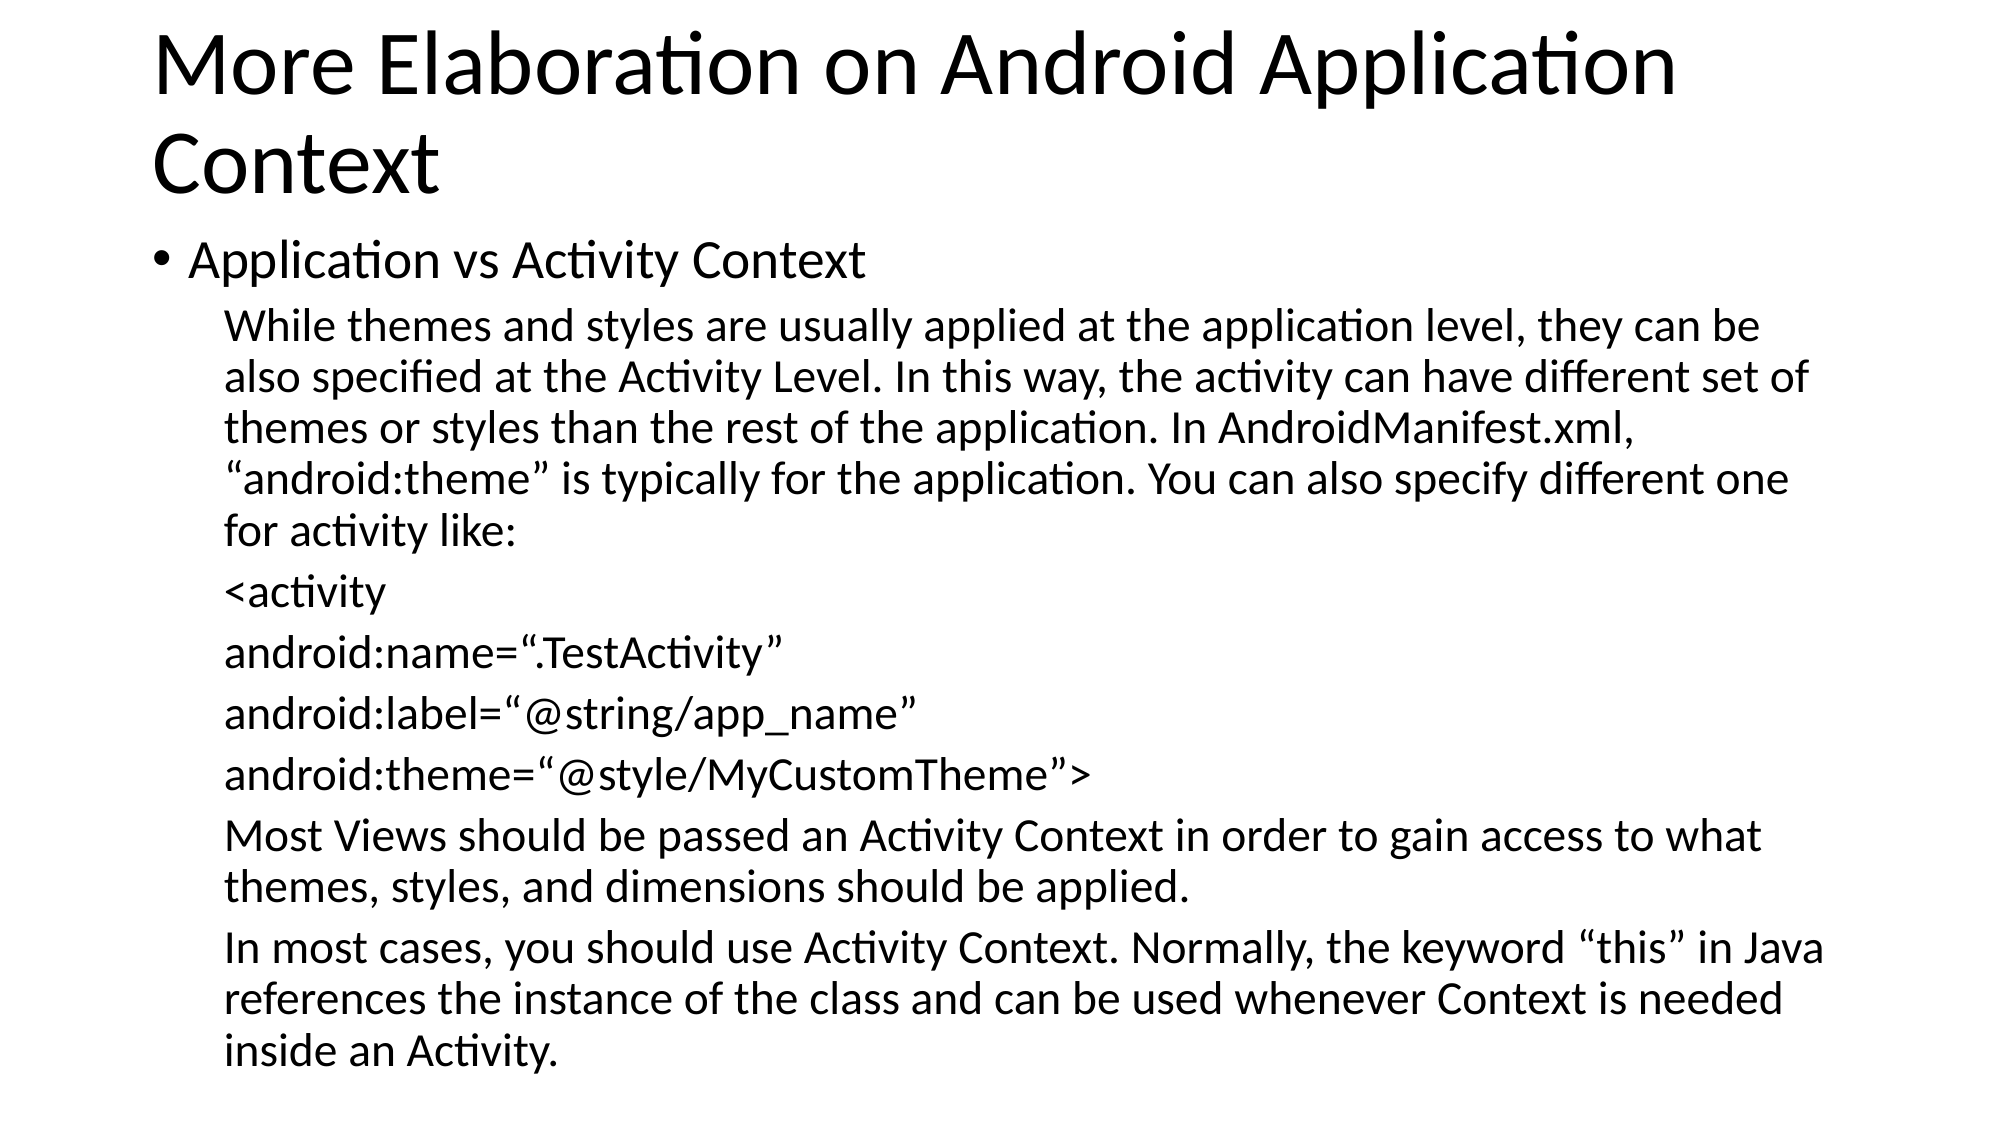

# More Elaboration on Android Application Context
Application vs Activity Context
While themes and styles are usually applied at the application level, they can be also specified at the Activity Level. In this way, the activity can have different set of themes or styles than the rest of the application. In AndroidManifest.xml, “android:theme” is typically for the application. You can also specify different one for activity like:
<activity
	android:name=“.TestActivity”
	android:label=“@string/app_name”
	android:theme=“@style/MyCustomTheme”>
Most Views should be passed an Activity Context in order to gain access to what themes, styles, and dimensions should be applied.
In most cases, you should use Activity Context. Normally, the keyword “this” in Java references the instance of the class and can be used whenever Context is needed inside an Activity.